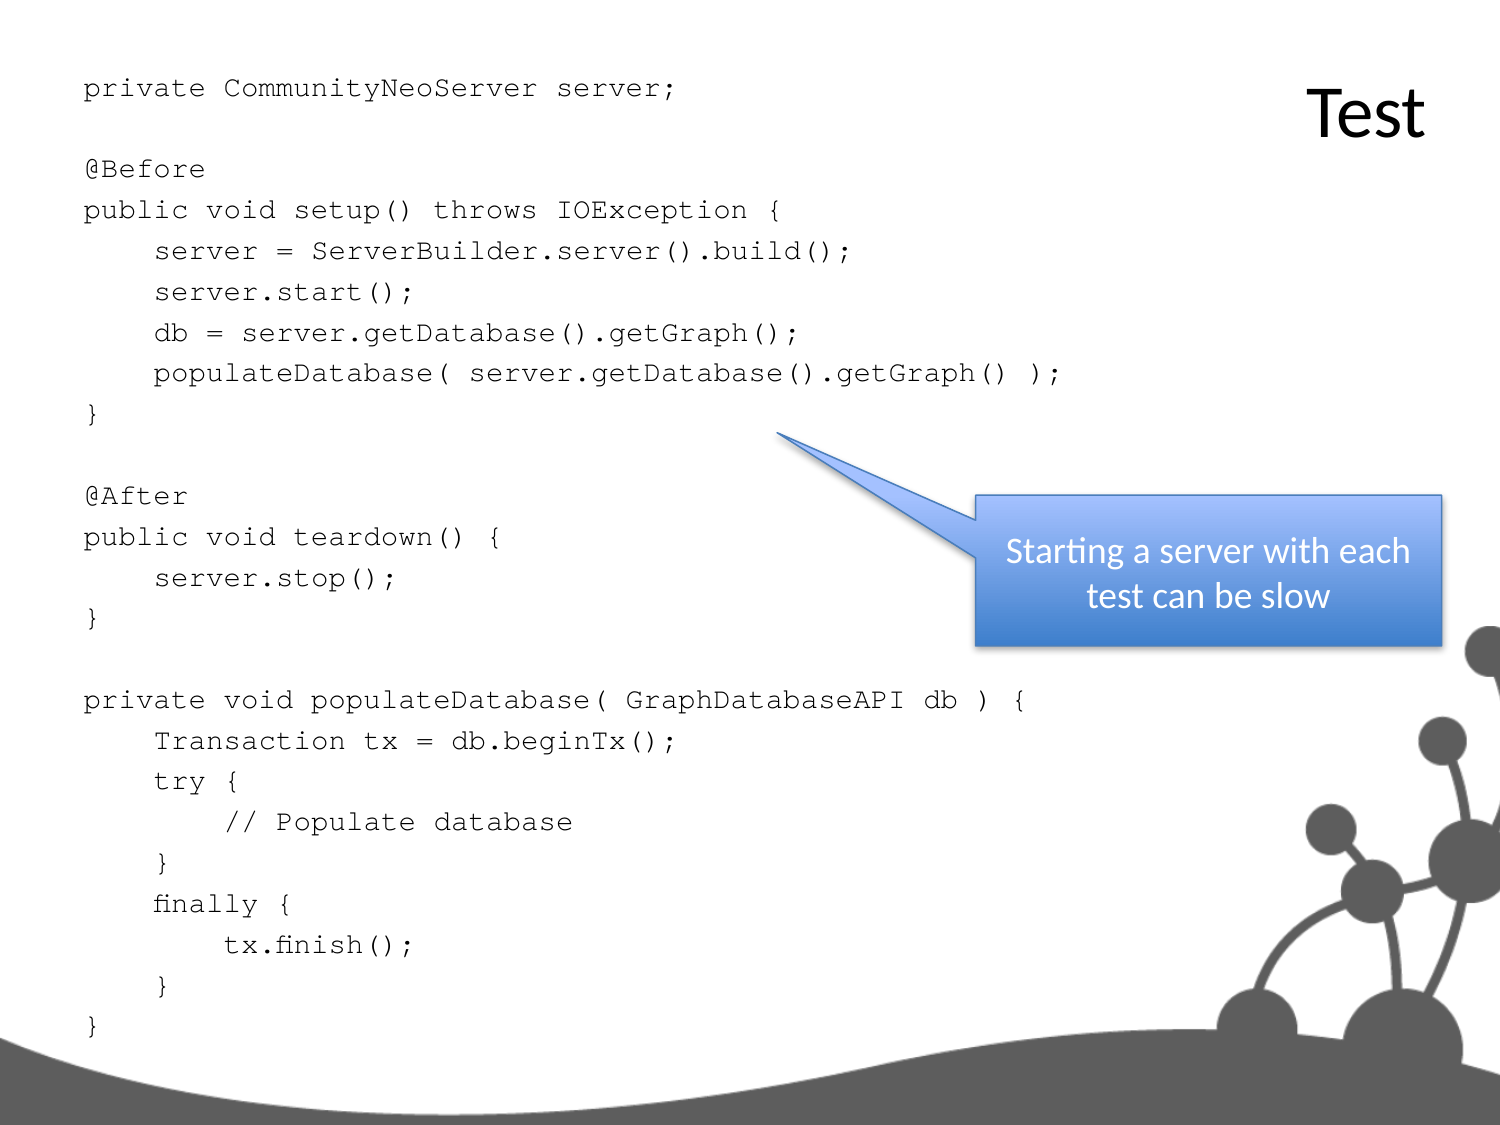

Test
private CommunityNeoServer server;

@Before
public void setup() throws IOException {
    server = ServerBuilder.server().build();
    server.start();
    db = server.getDatabase().getGraph();
    populateDatabase( server.getDatabase().getGraph() );
}

@After
public void teardown() {
    server.stop();
}

private void populateDatabase( GraphDatabaseAPI db ) {
    Transaction tx = db.beginTx();
    try {
        // Populate database
    }
    finally {
        tx.finish();
    }
}
Starting a server with each test can be slow